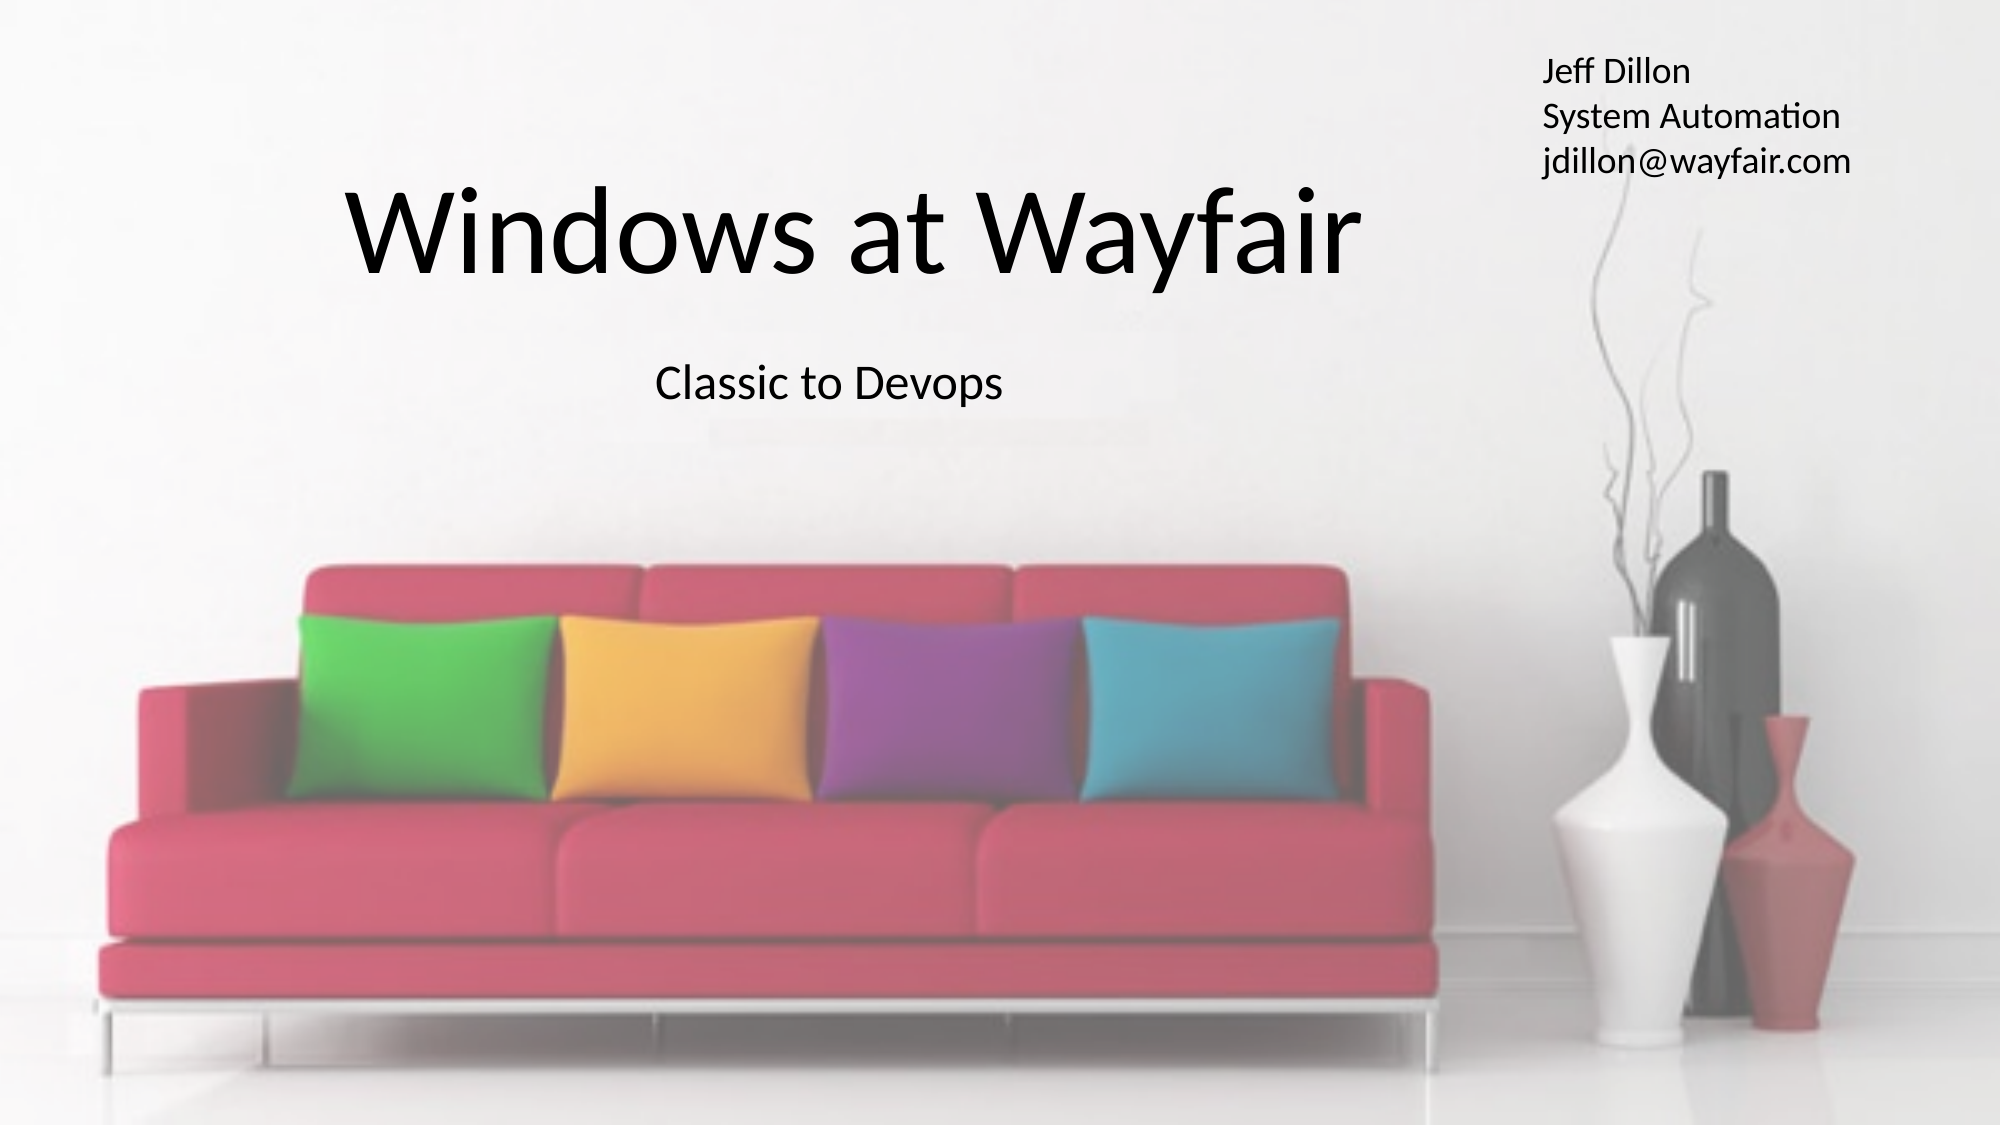

Jeff Dillon
System Automation
jdillon@wayfair.com
# Windows at Wayfair
Classic to Devops